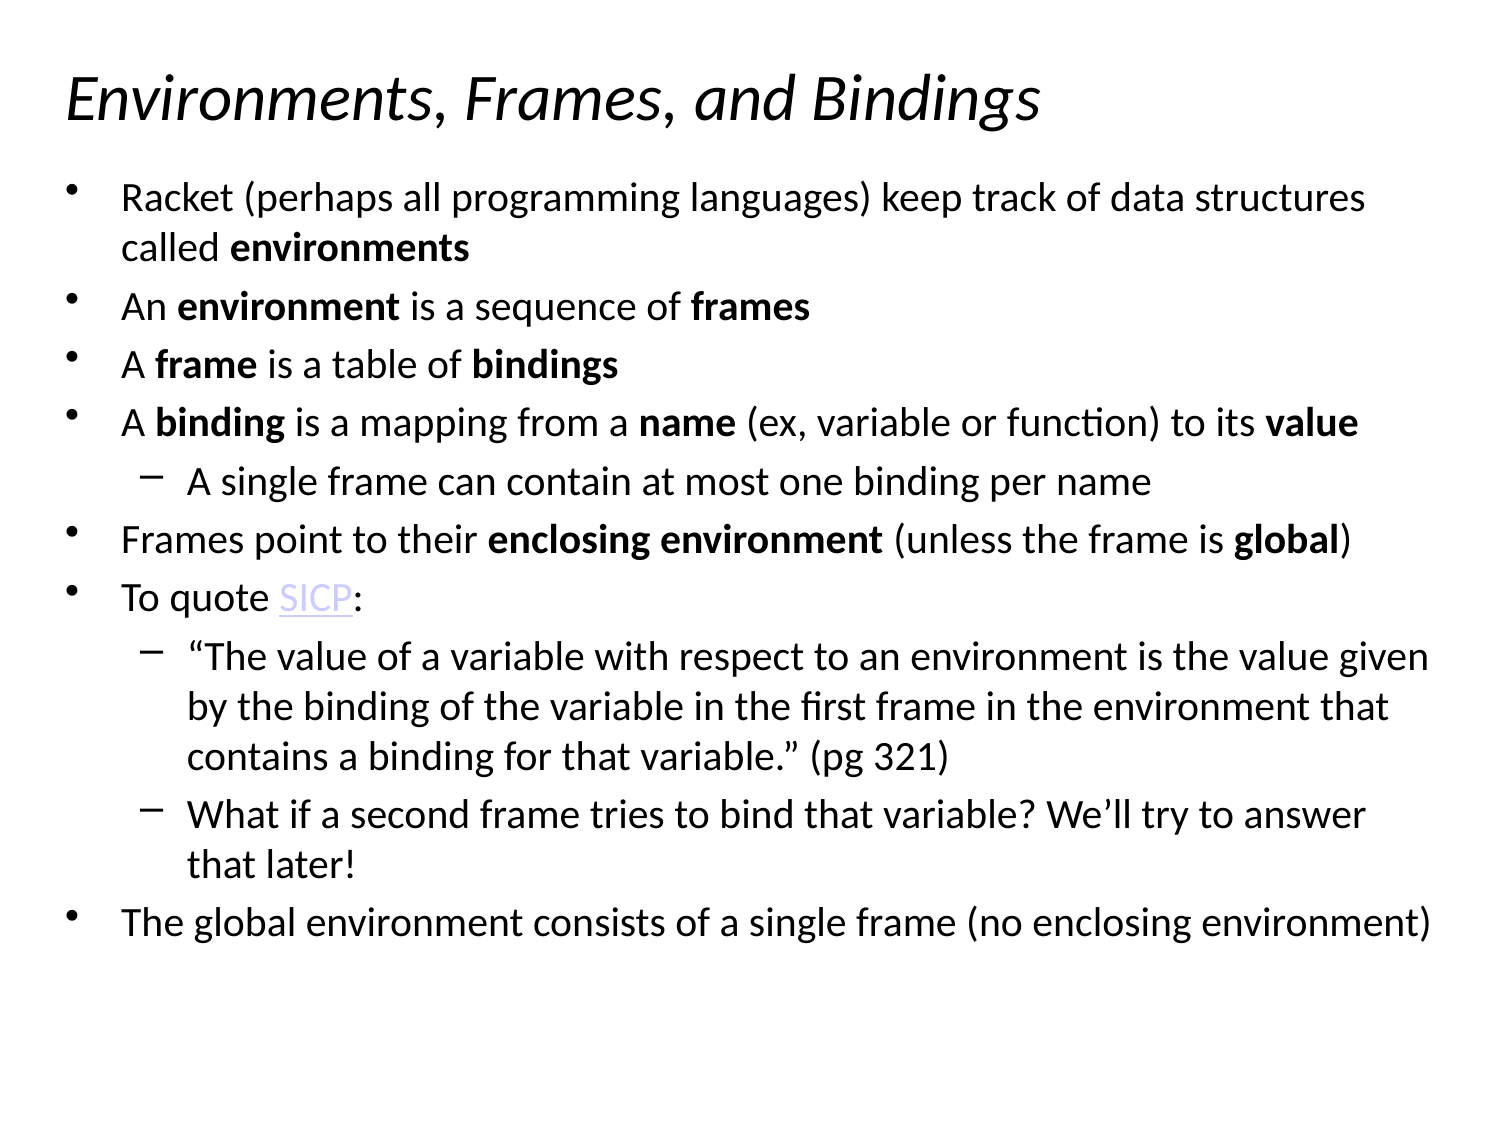

# Environments, Frames, and Bindings
Racket (perhaps all programming languages) keep track of data structures called environments
An environment is a sequence of frames
A frame is a table of bindings
A binding is a mapping from a name (ex, variable or function) to its value
A single frame can contain at most one binding per name
Frames point to their enclosing environment (unless the frame is global)
To quote SICP:
“The value of a variable with respect to an environment is the value given by the binding of the variable in the first frame in the environment that contains a binding for that variable.” (pg 321)
What if a second frame tries to bind that variable? We’ll try to answer that later!
The global environment consists of a single frame (no enclosing environment)